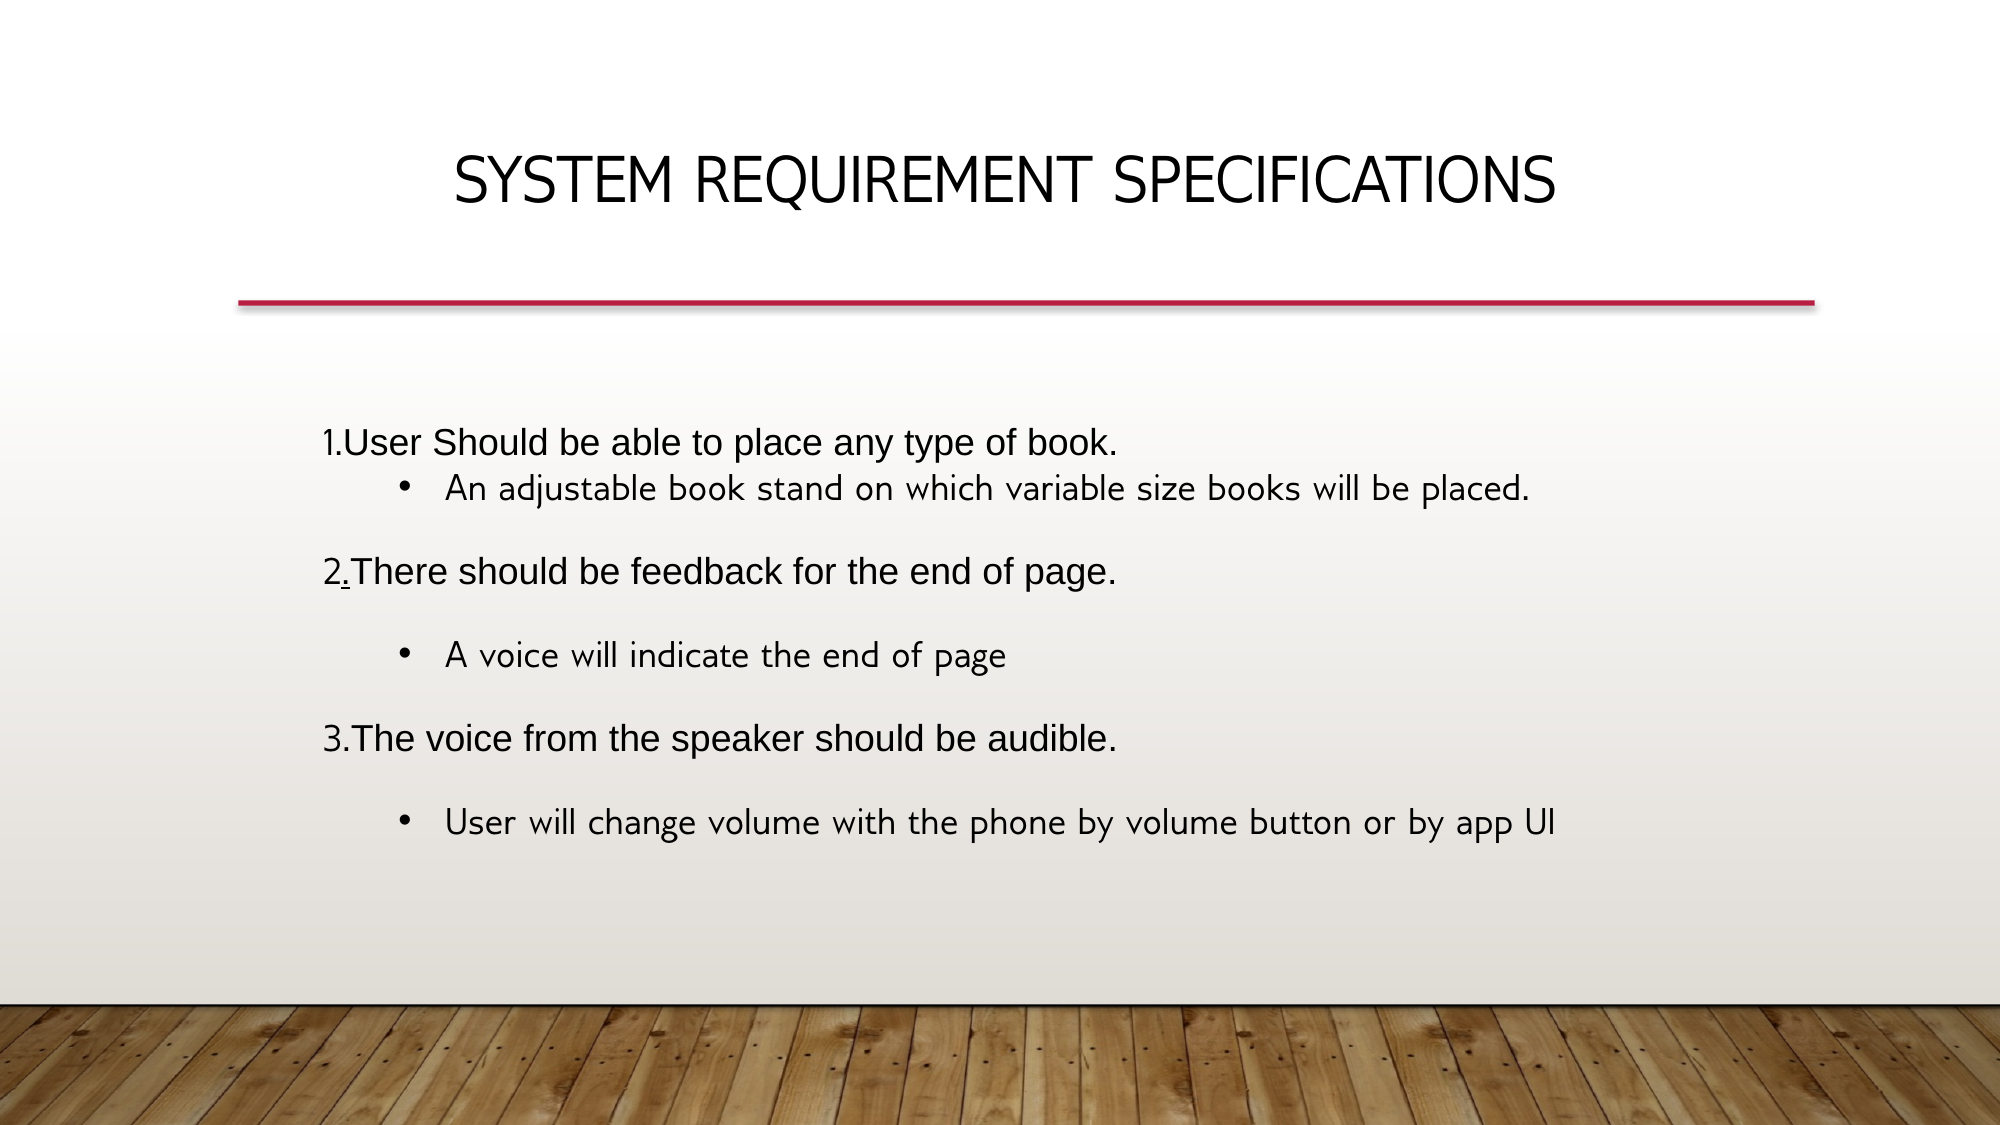

System requirement specifications

1.User Should be able to place any type of book.
An adjustable book stand on which variable size books will be placed.
2.There should be feedback for the end of page.
A voice will indicate the end of page
3.The voice from the speaker should be audible.
User will change volume with the phone by volume button or by app UI